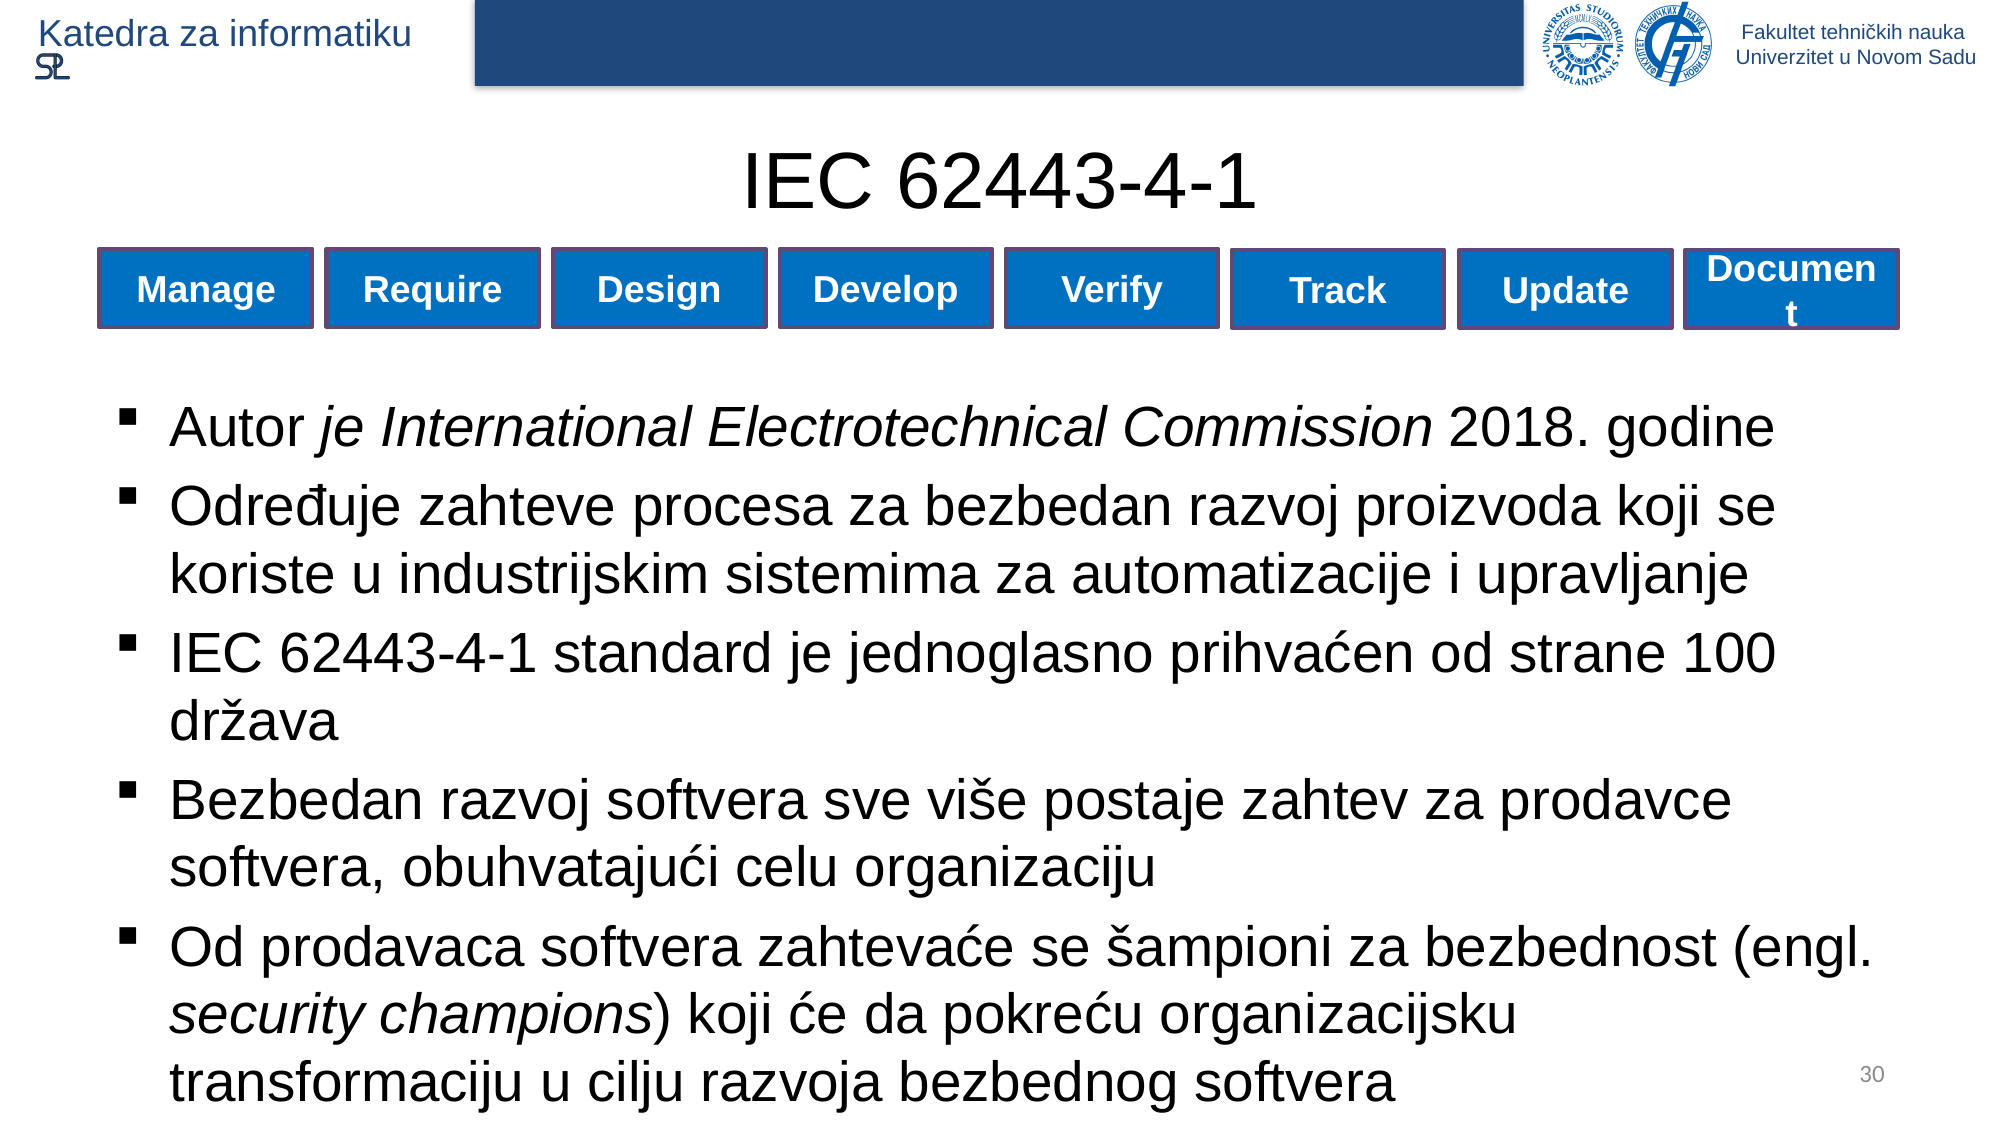

# IEC 62443-4-1
Verify
Manage
Require
Design
Develop
Manage
Document
Update
Track
Autor je International Electrotechnical Commission 2018. godine
Određuje zahteve procesa za bezbedan razvoj proizvoda koji se koriste u industrijskim sistemima za automatizacije i upravljanje
IEC 62443-4-1 standard je jednoglasno prihvaćen od strane 100 država
Bezbedan razvoj softvera sve više postaje zahtev za prodavce softvera, obuhvatajući celu organizaciju
Od prodavaca softvera zahtevaće se šampioni za bezbednost (engl. security champions) koji će da pokreću organizacijsku transformaciju u cilju razvoja bezbednog softvera
30